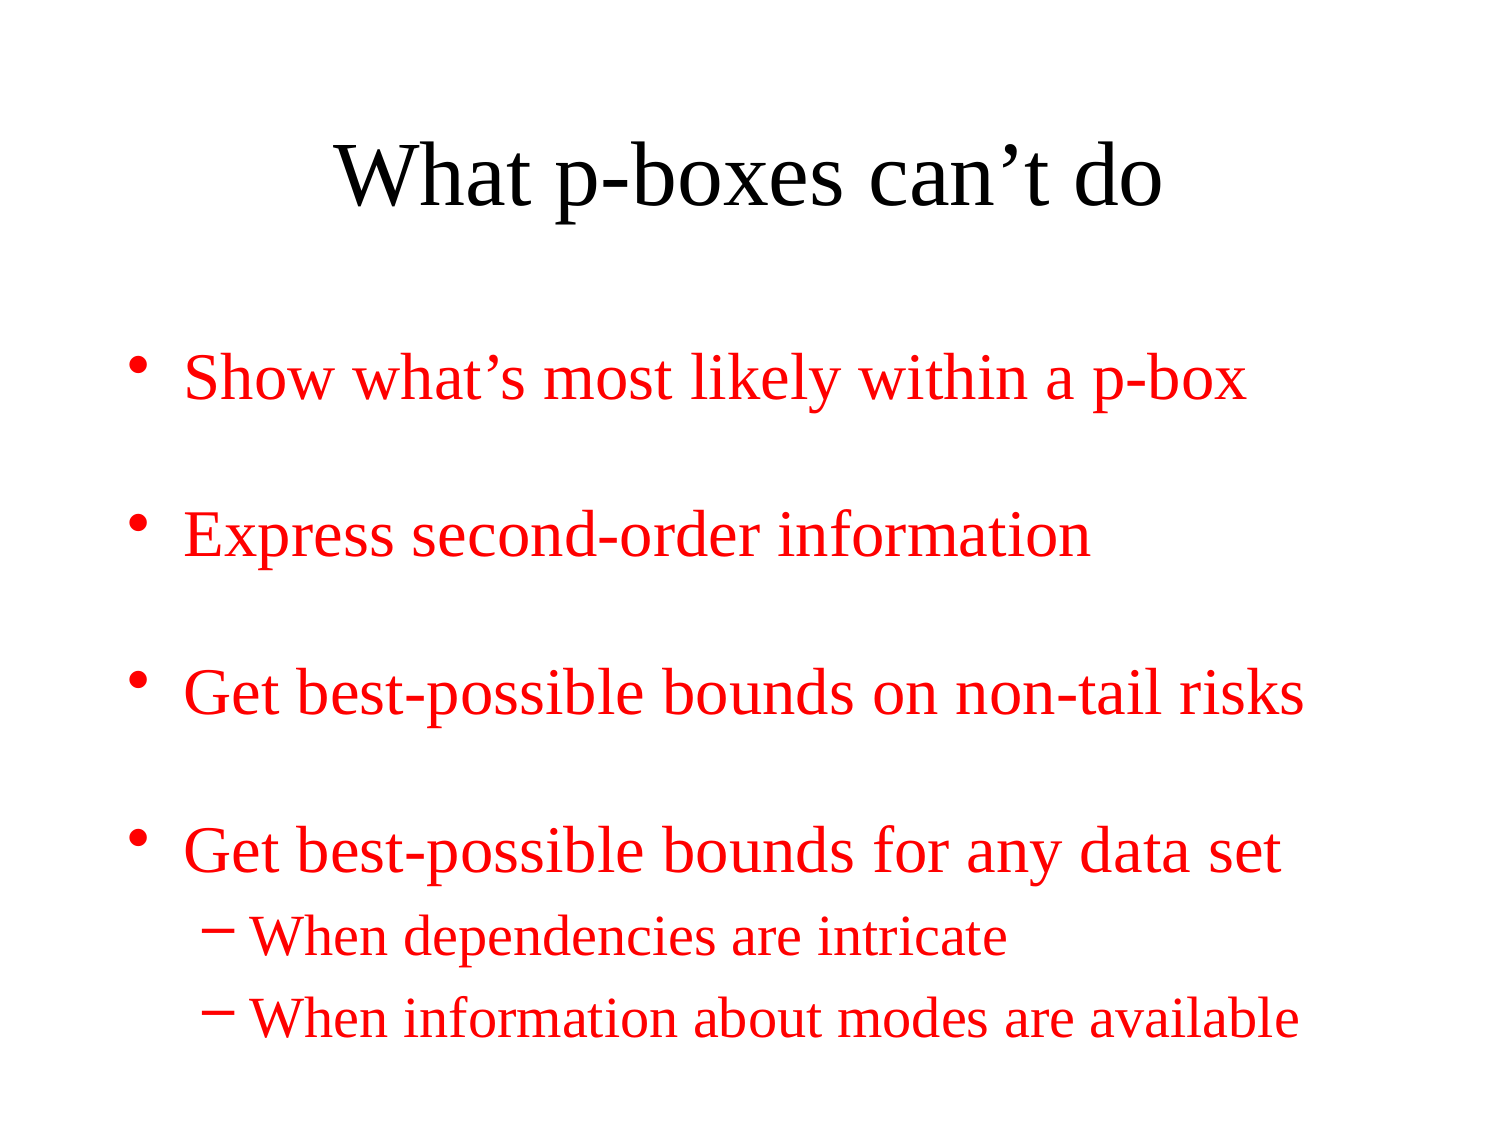

# What p-boxes can’t do
Show what’s most likely within a p-box

Express second-order information

Get best-possible bounds on non-tail risks

Get best-possible bounds for any data set
When dependencies are intricate
When information about modes are available